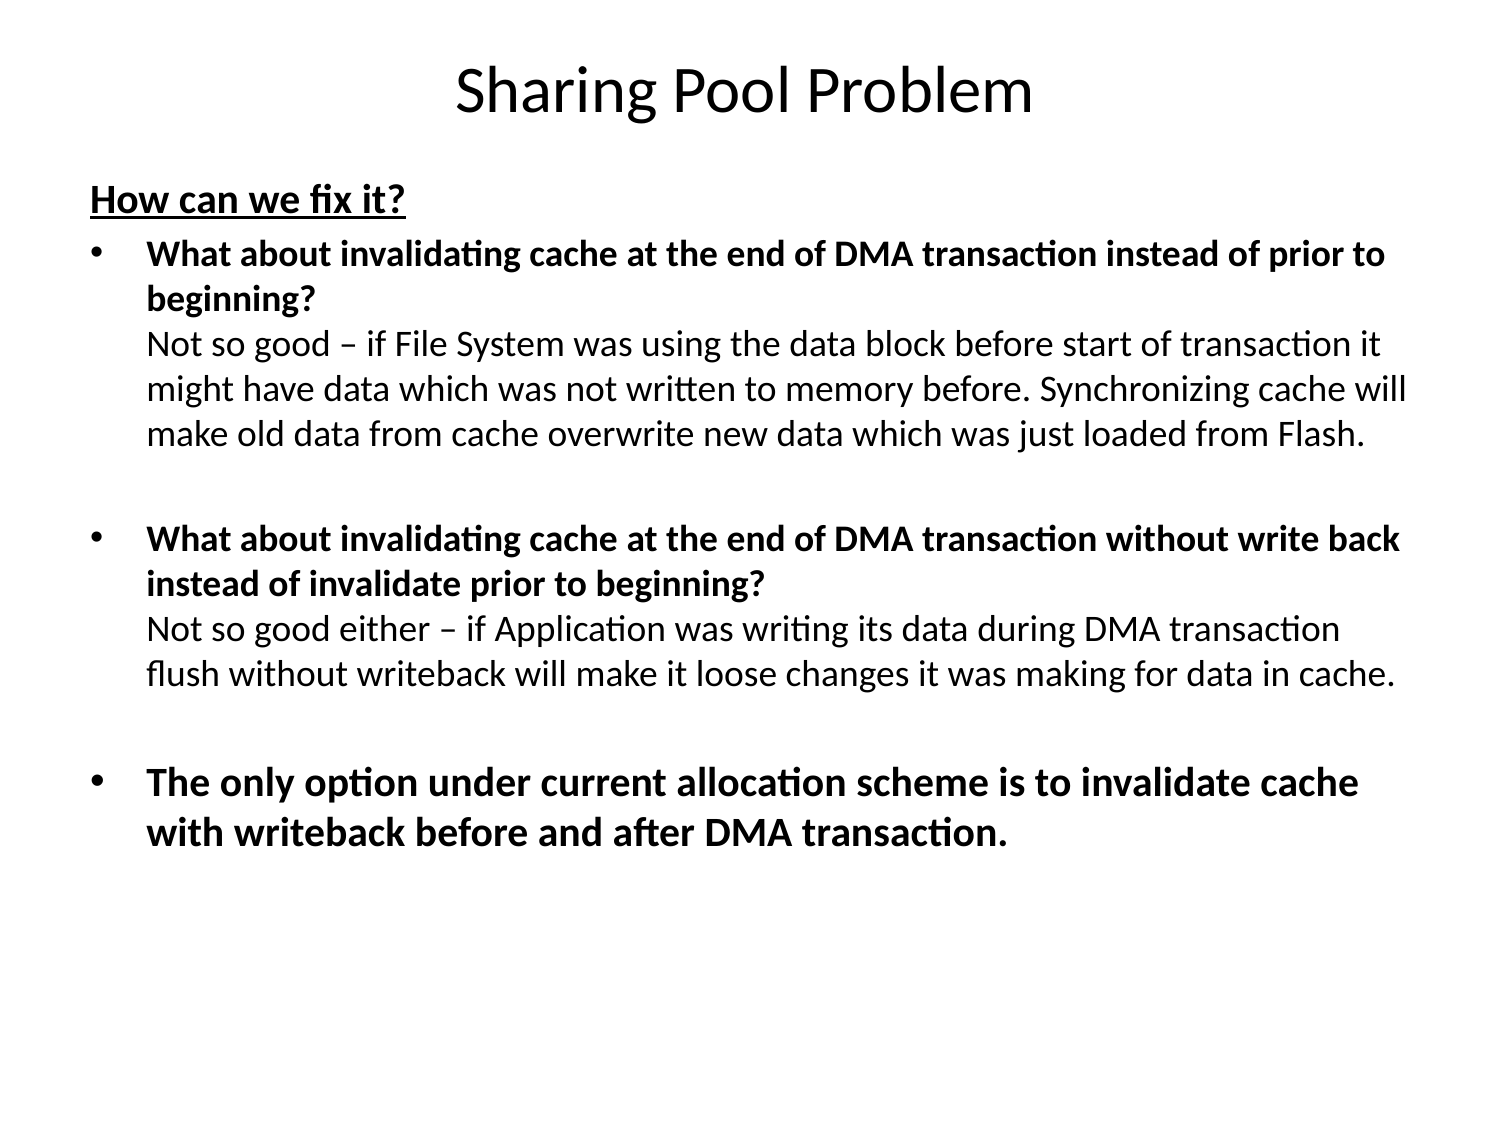

# Sharing Pool Problem
How can we fix it?
What about invalidating cache at the end of DMA transaction instead of prior to beginning?
Not so good – if File System was using the data block before start of transaction it might have data which was not written to memory before. Synchronizing cache will make old data from cache overwrite new data which was just loaded from Flash.

What about invalidating cache at the end of DMA transaction without write back instead of invalidate prior to beginning?
Not so good either – if Application was writing its data during DMA transaction flush without writeback will make it loose changes it was making for data in cache.

The only option under current allocation scheme is to invalidate cache with writeback before and after DMA transaction.